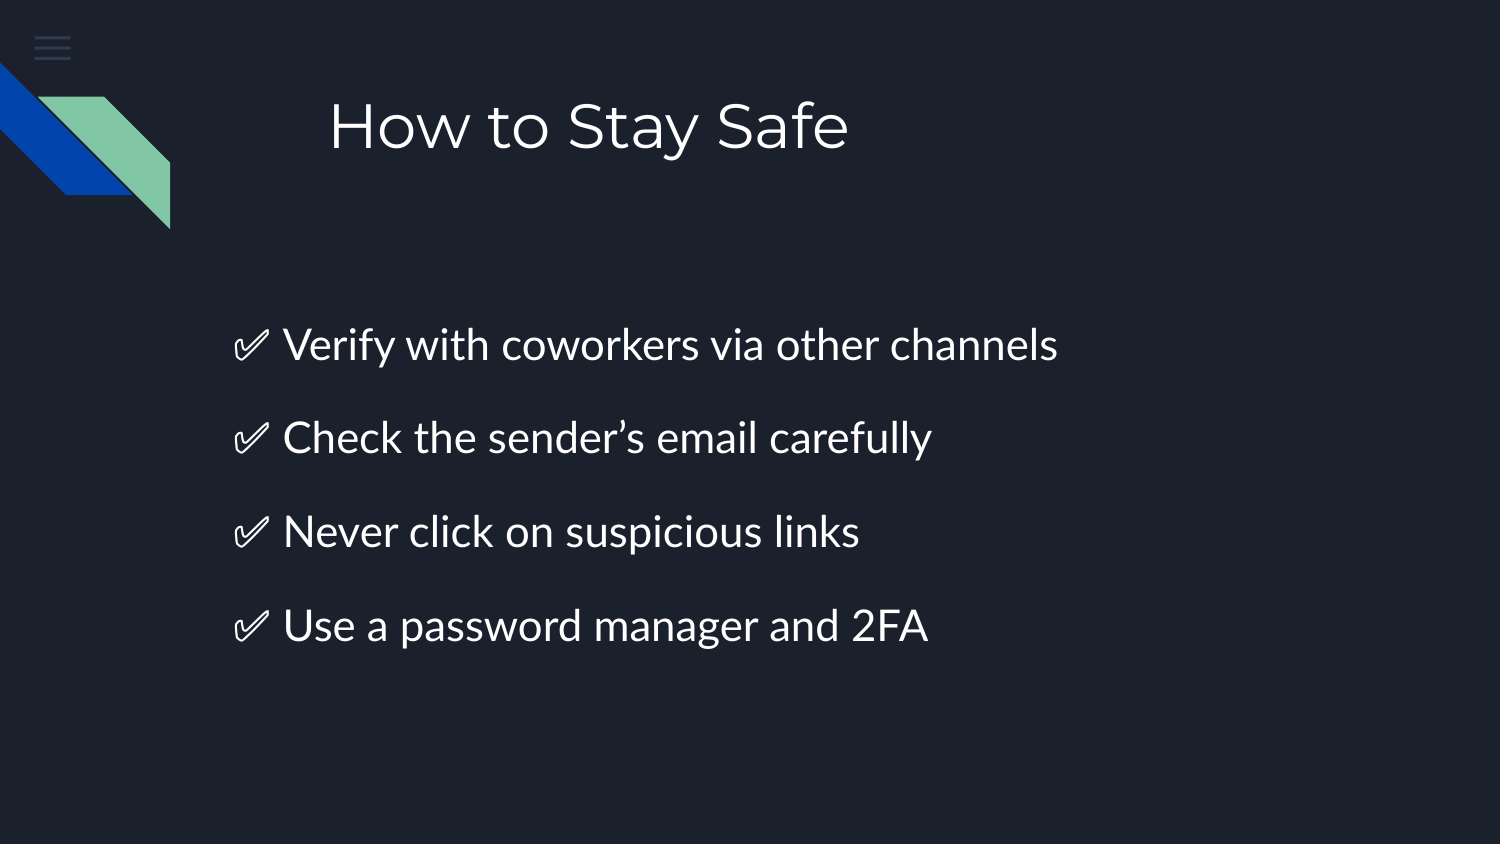

# How to Stay Safe
✅ Verify with coworkers via other channels
✅ Check the sender’s email carefully
✅ Never click on suspicious links
✅ Use a password manager and 2FA